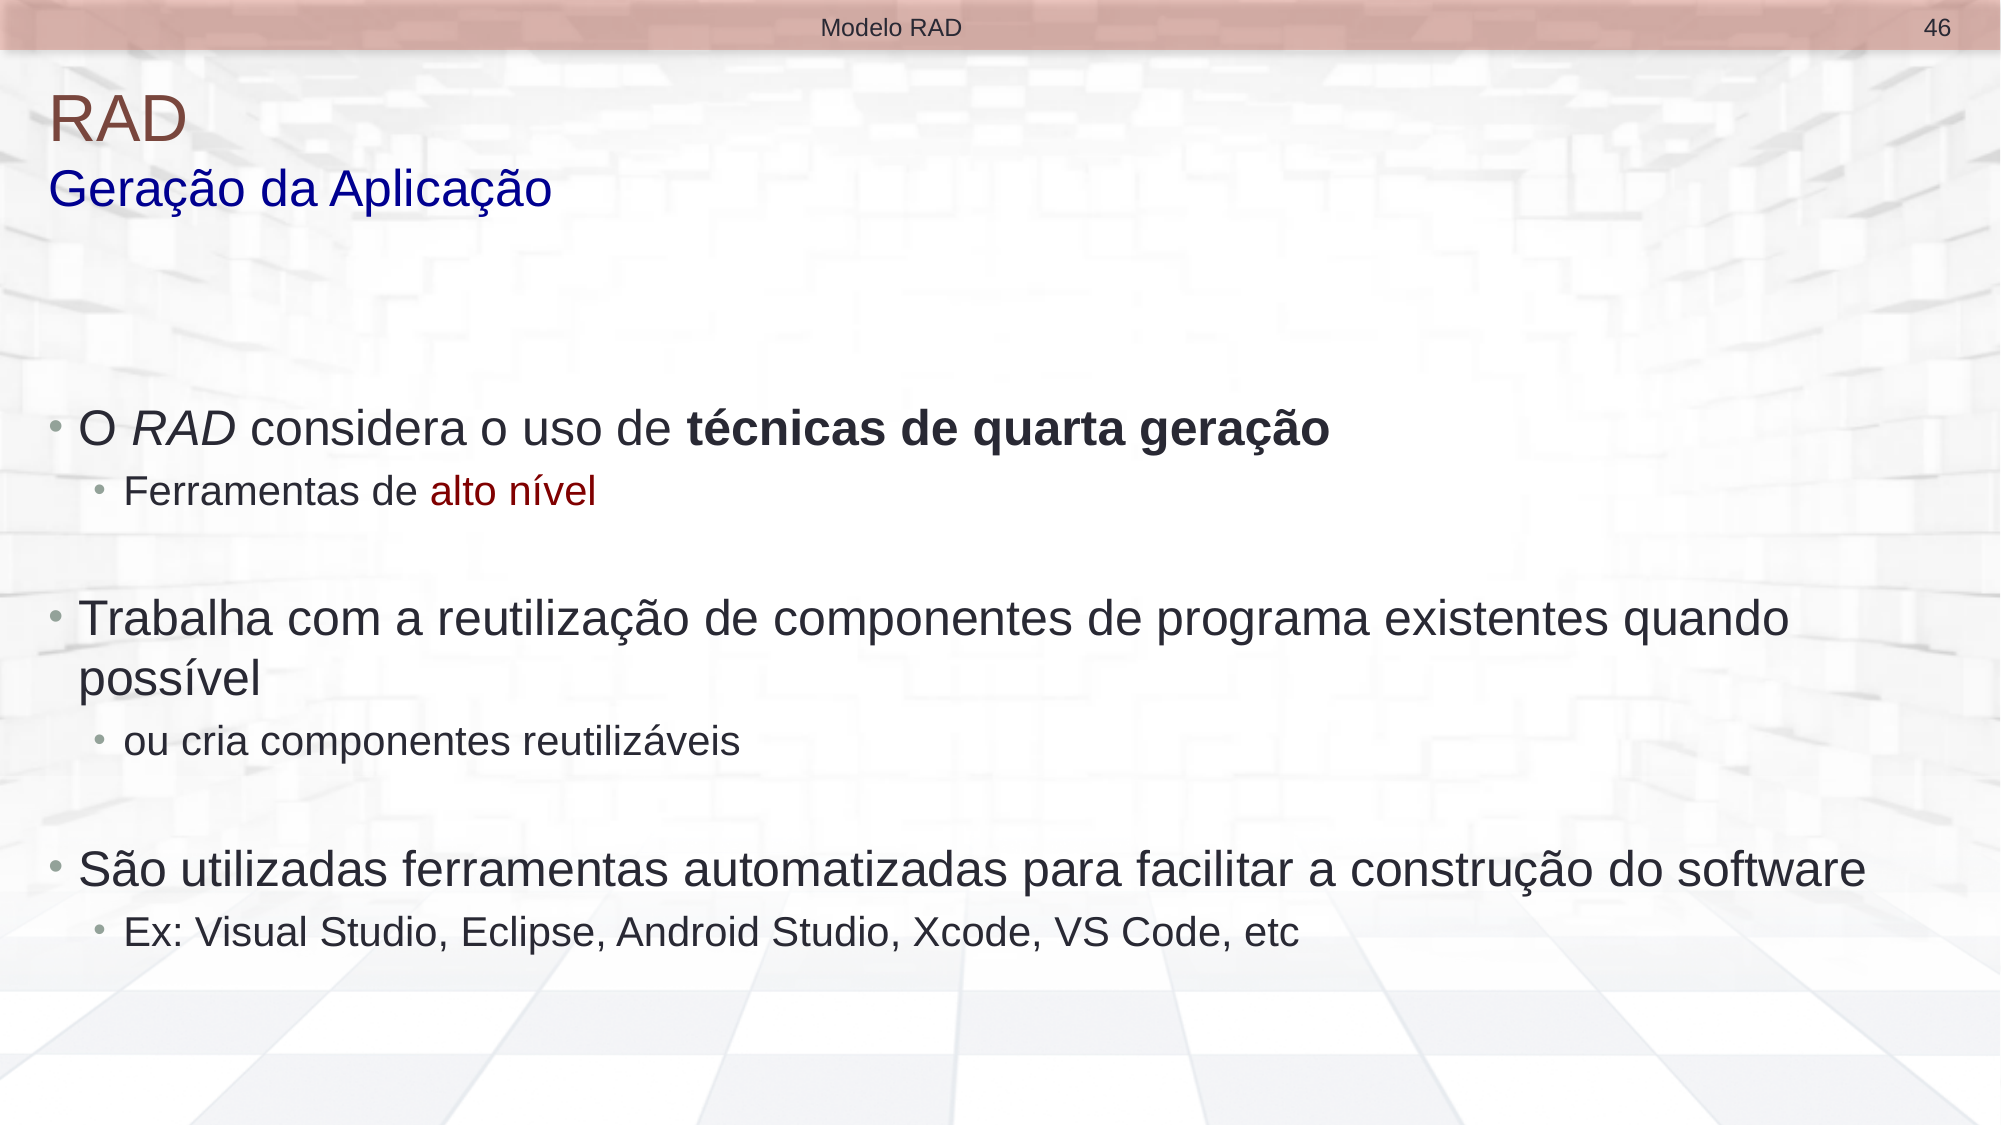

46
Modelo RAD
# RAD Geração da Aplicação
O RAD considera o uso de técnicas de quarta geração
Ferramentas de alto nível

Trabalha com a reutilização de componentes de programa existentes quando possível
ou cria componentes reutilizáveis

São utilizadas ferramentas automatizadas para facilitar a construção do software
Ex: Visual Studio, Eclipse, Android Studio, Xcode, VS Code, etc